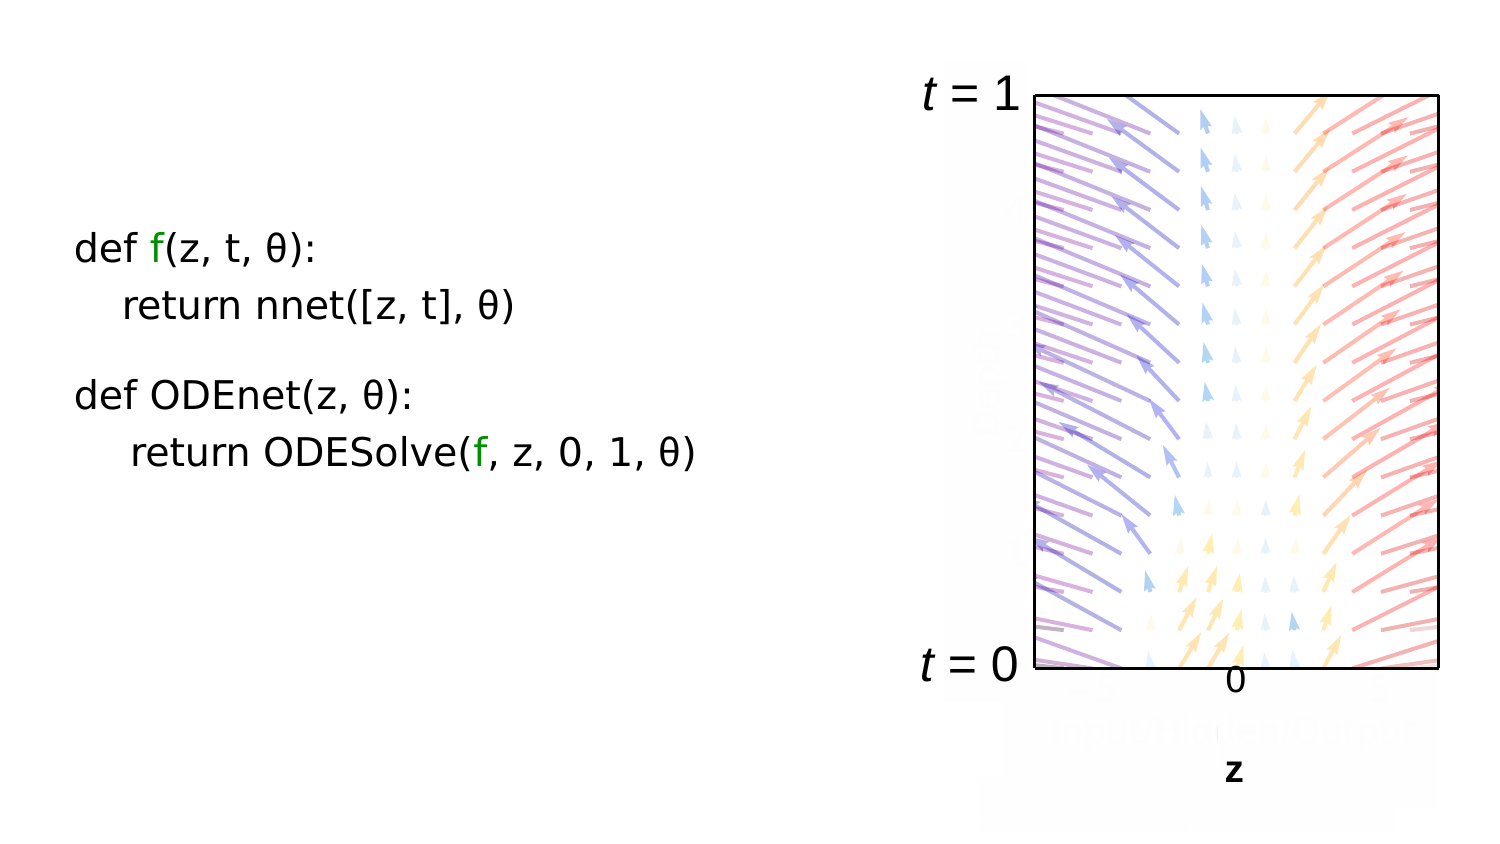

# t = 1

4

def f(z, t, θ):
return nnet([z, t], θ)

3

def ODEnet(z, θ):
return ODESolve(f, z, 0, 1, θ)
Depth

2

1

t = 0

0z

5
5

Input/Hidden/Output